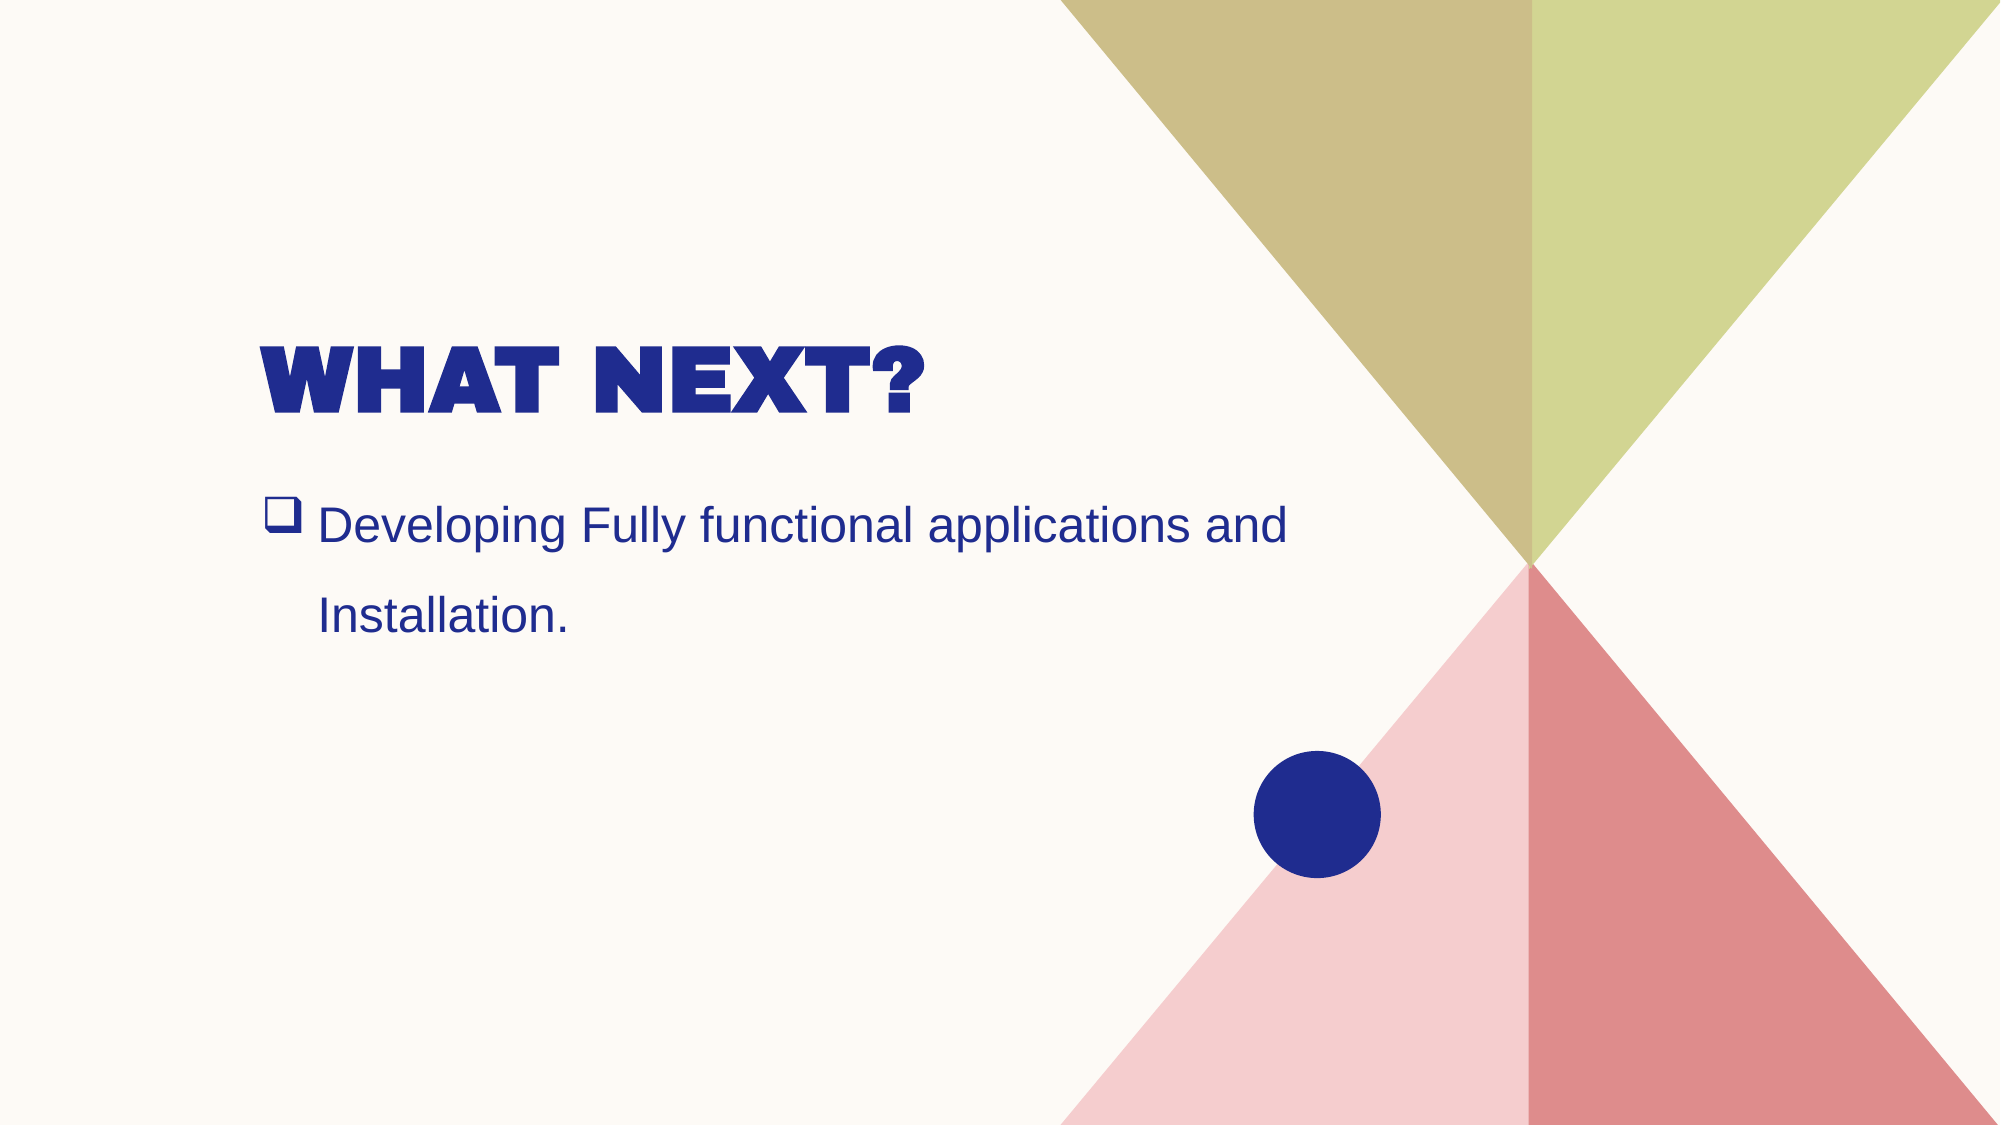

# What next?
Developing Fully functional applications and Installation.